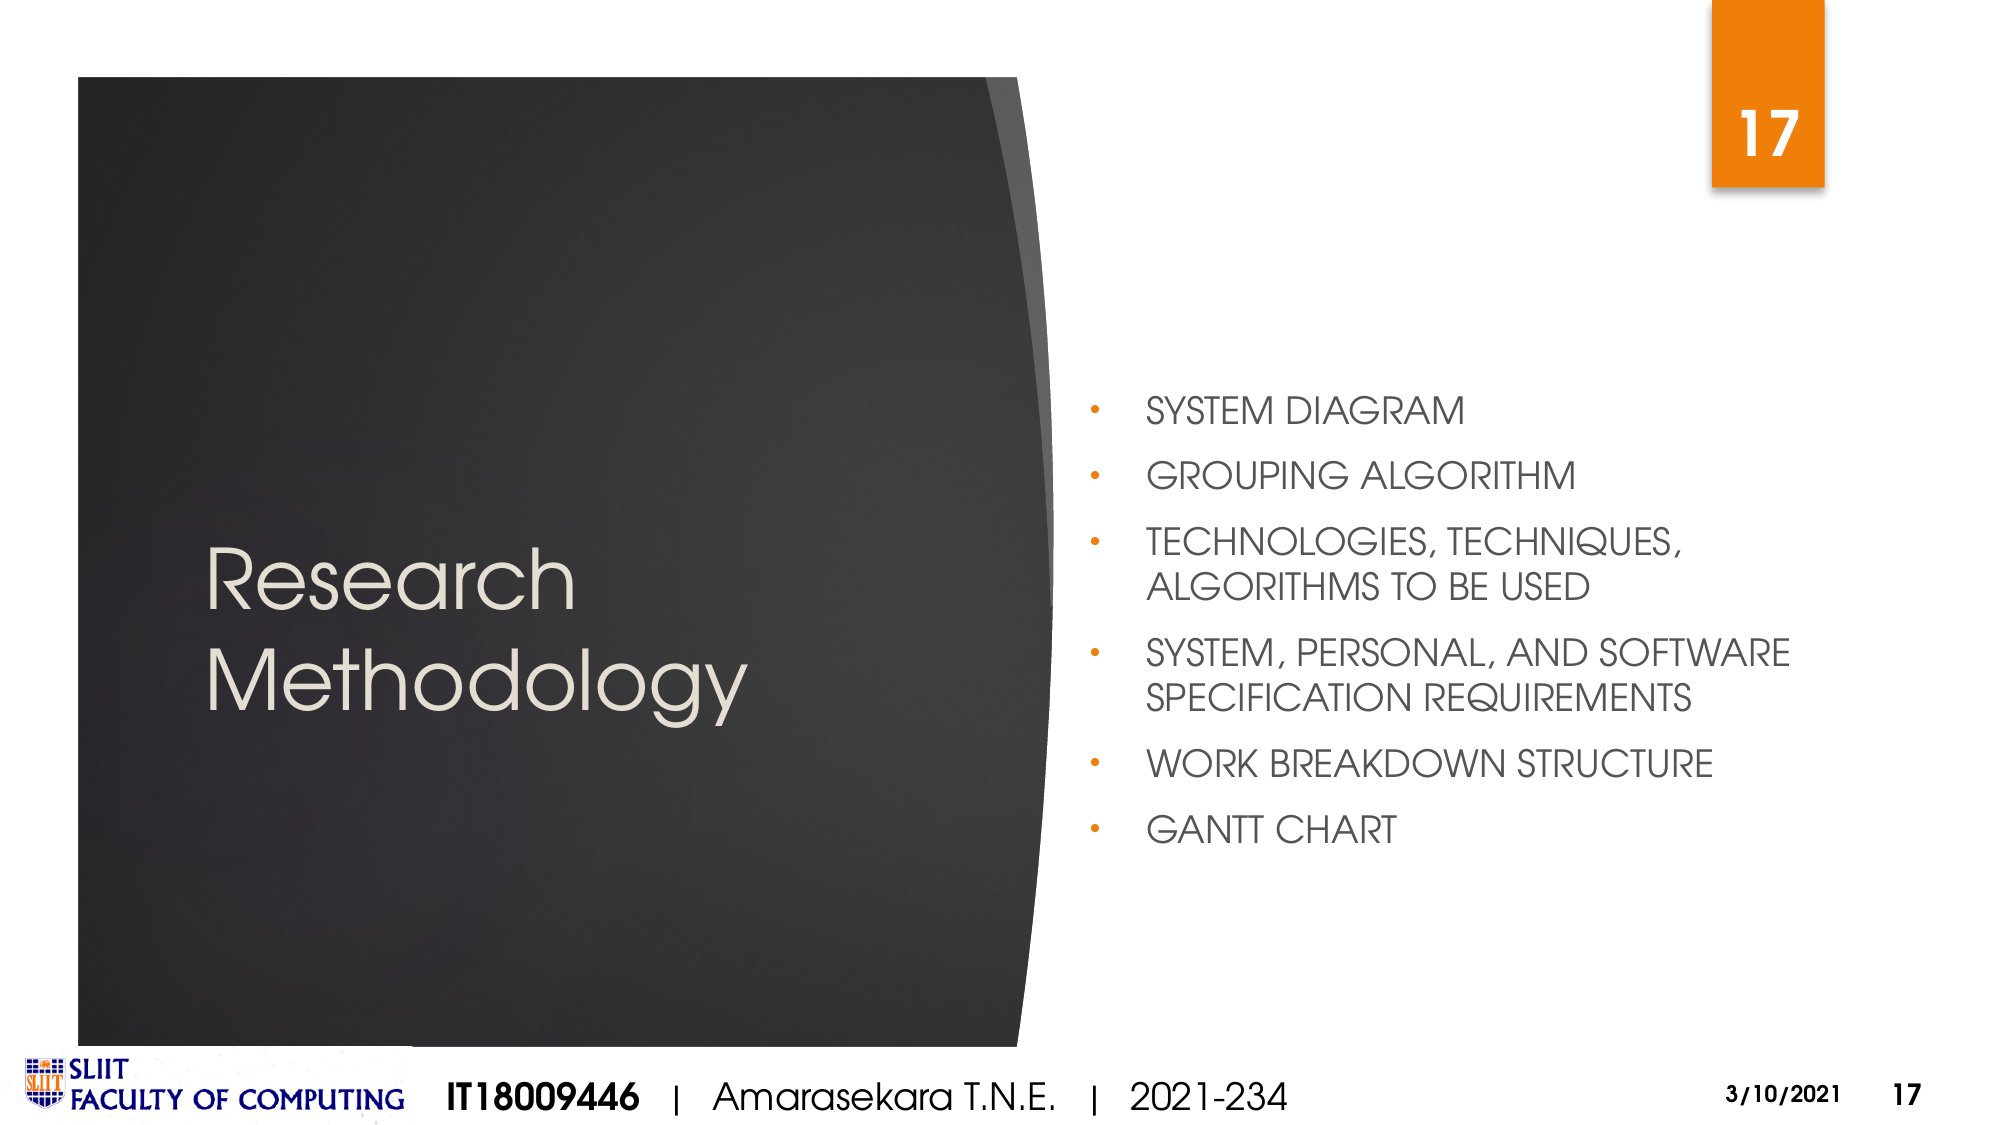

System Diagram
grouping algorithm
Technologies, techniques, algorithms to be used
System, personal, and software specification Requirements
Work breakdown structure
Gantt Chart
# Research Methodology